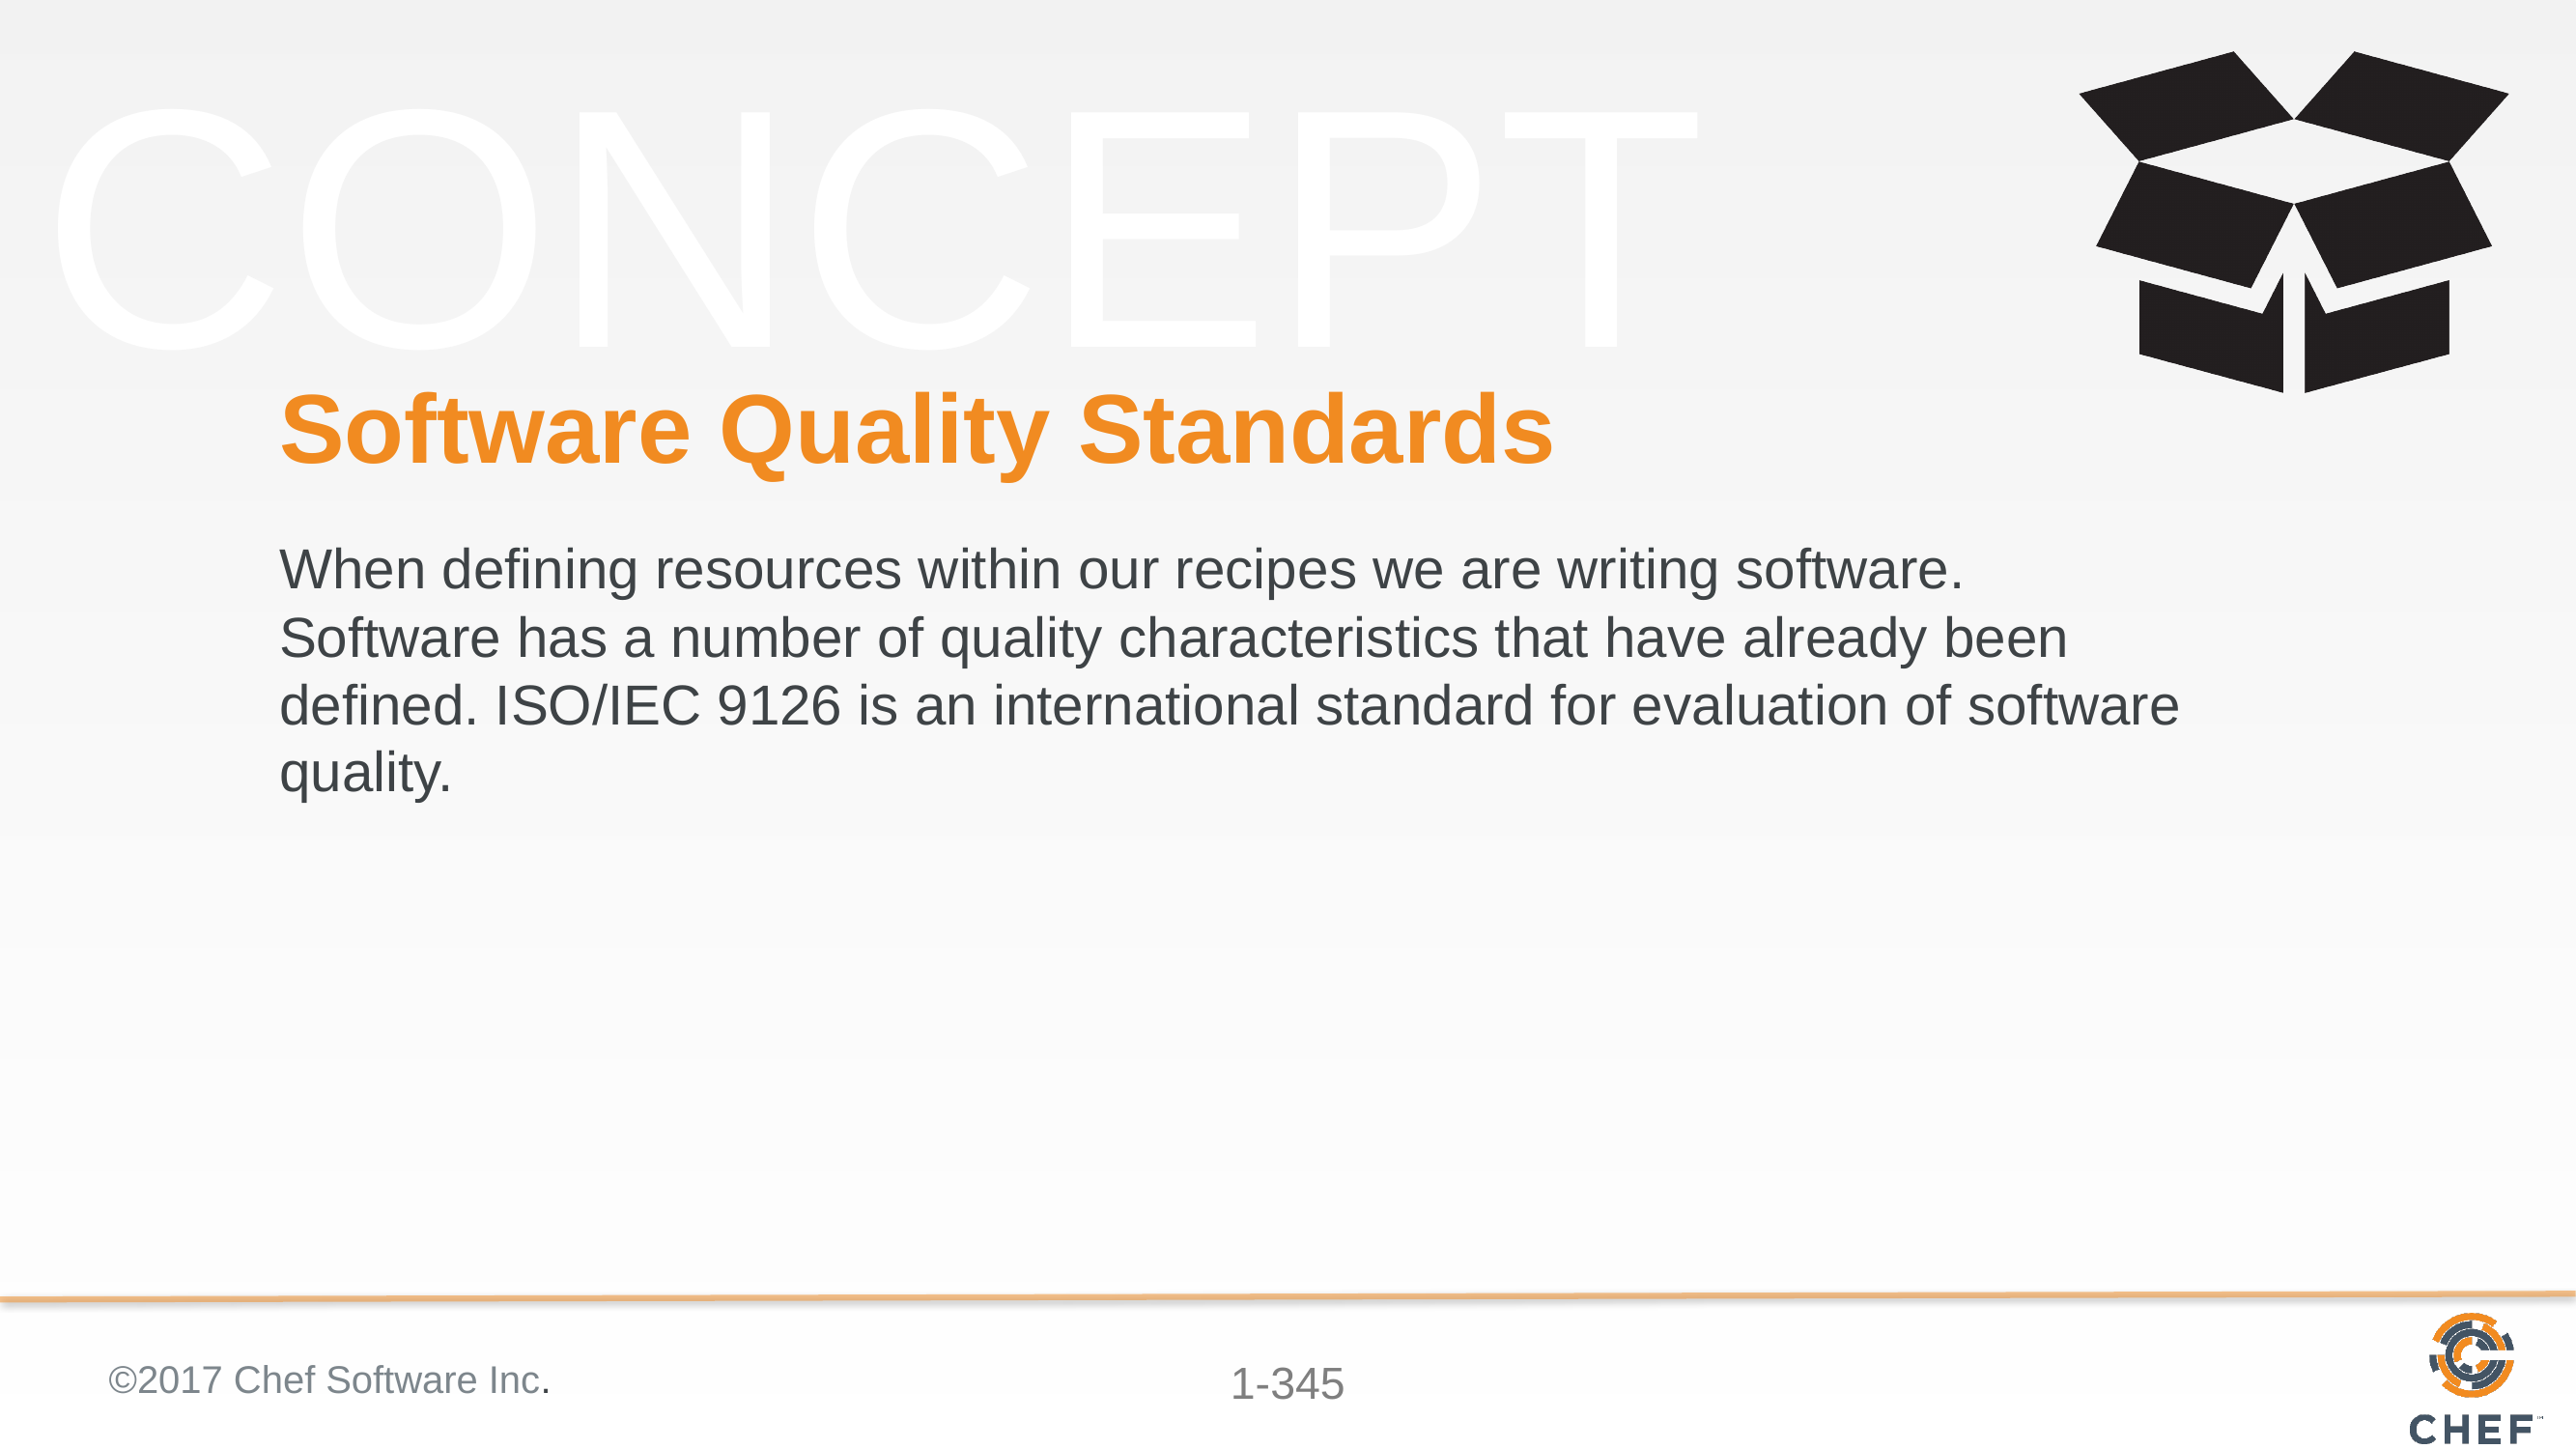

# Software Quality Standards
When defining resources within our recipes we are writing software. Software has a number of quality characteristics that have already been defined. ISO/IEC 9126 is an international standard for evaluation of software quality.